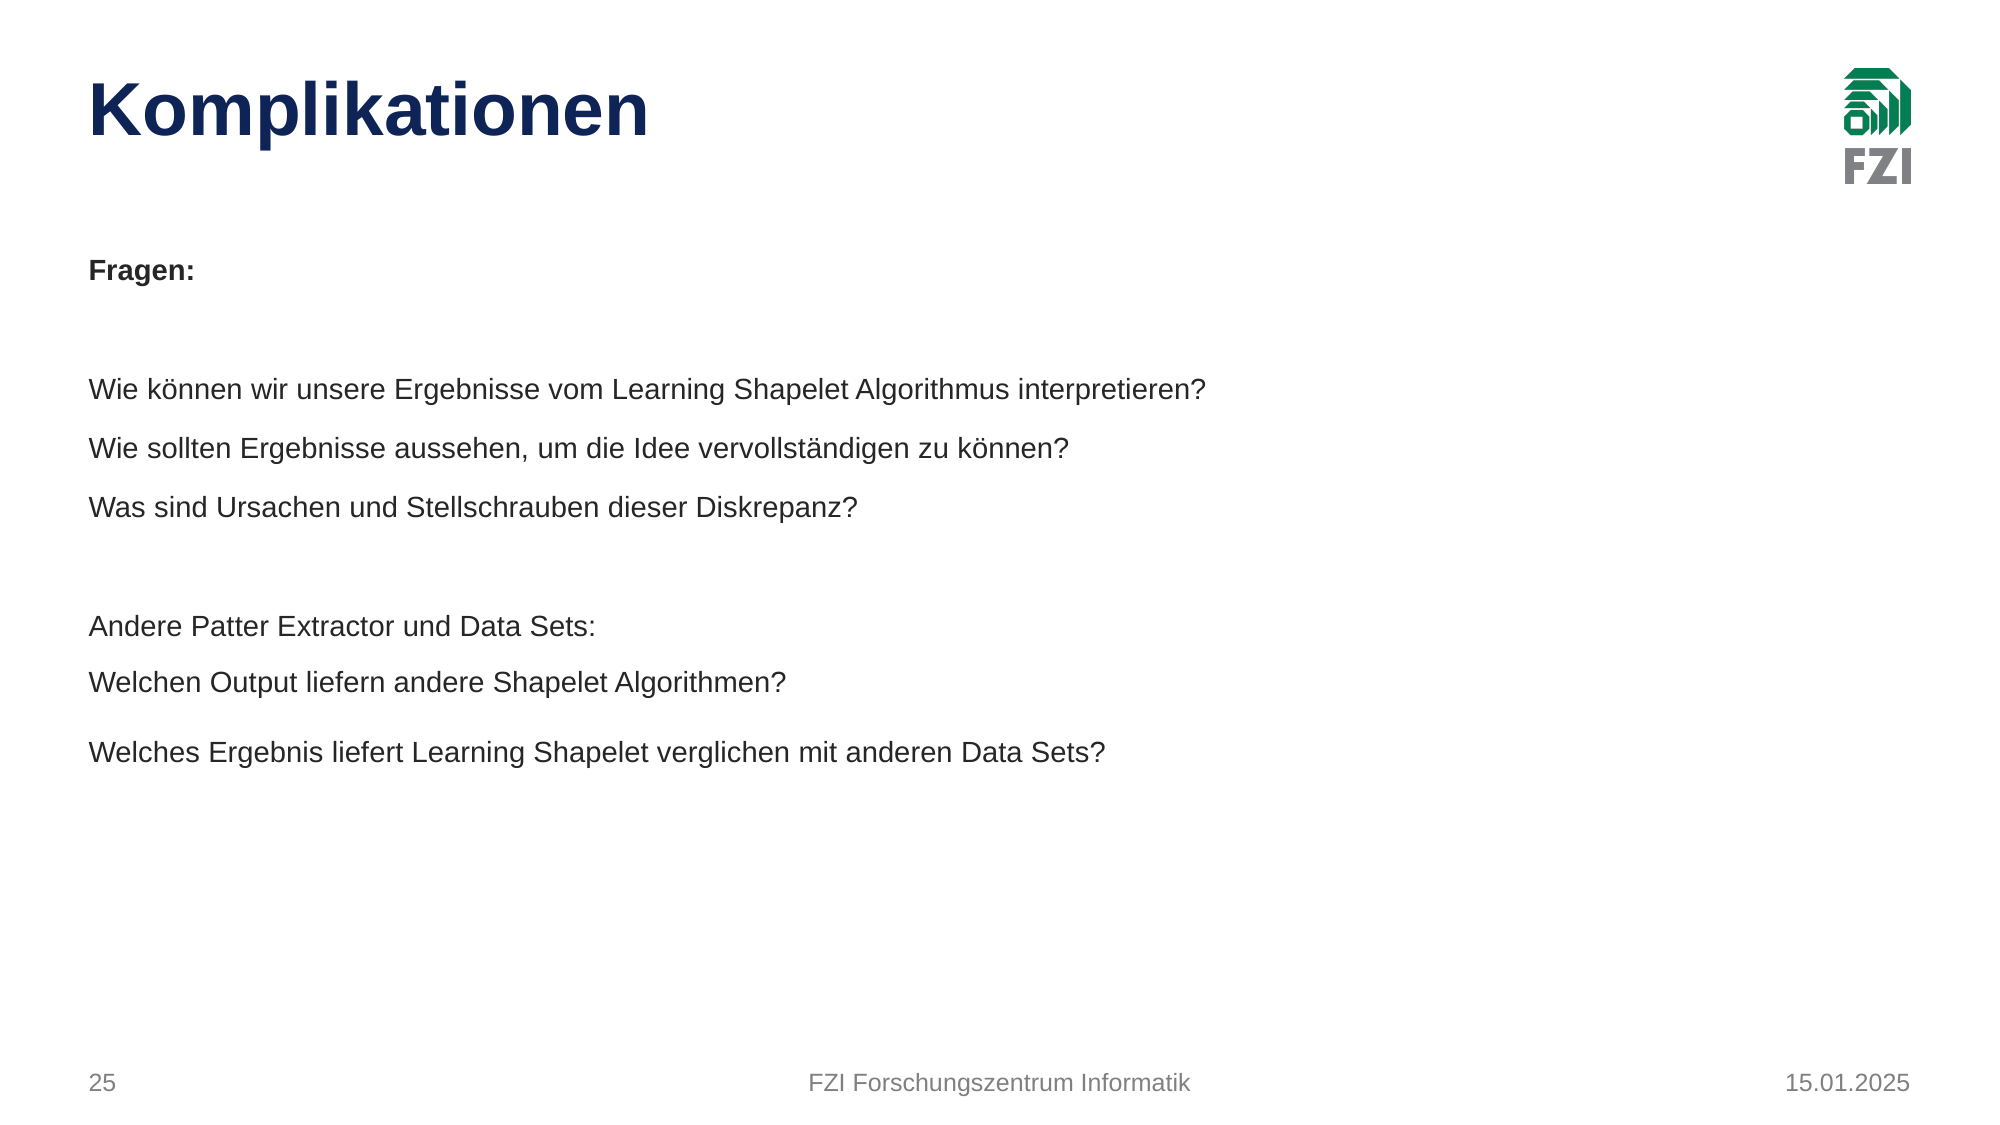

# Komplikationen
Fragen:

Wie können wir unsere Ergebnisse vom Learning Shapelet Algorithmus interpretieren?
Wie sollten Ergebnisse aussehen, um die Idee vervollständigen zu können?
Was sind Ursachen und Stellschrauben dieser Diskrepanz?

Andere Patter Extractor und Data Sets:
Welchen Output liefern andere Shapelet Algorithmen?

Welches Ergebnis liefert Learning Shapelet verglichen mit anderen Data Sets?

25
FZI Forschungszentrum Informatik
15.01.2025